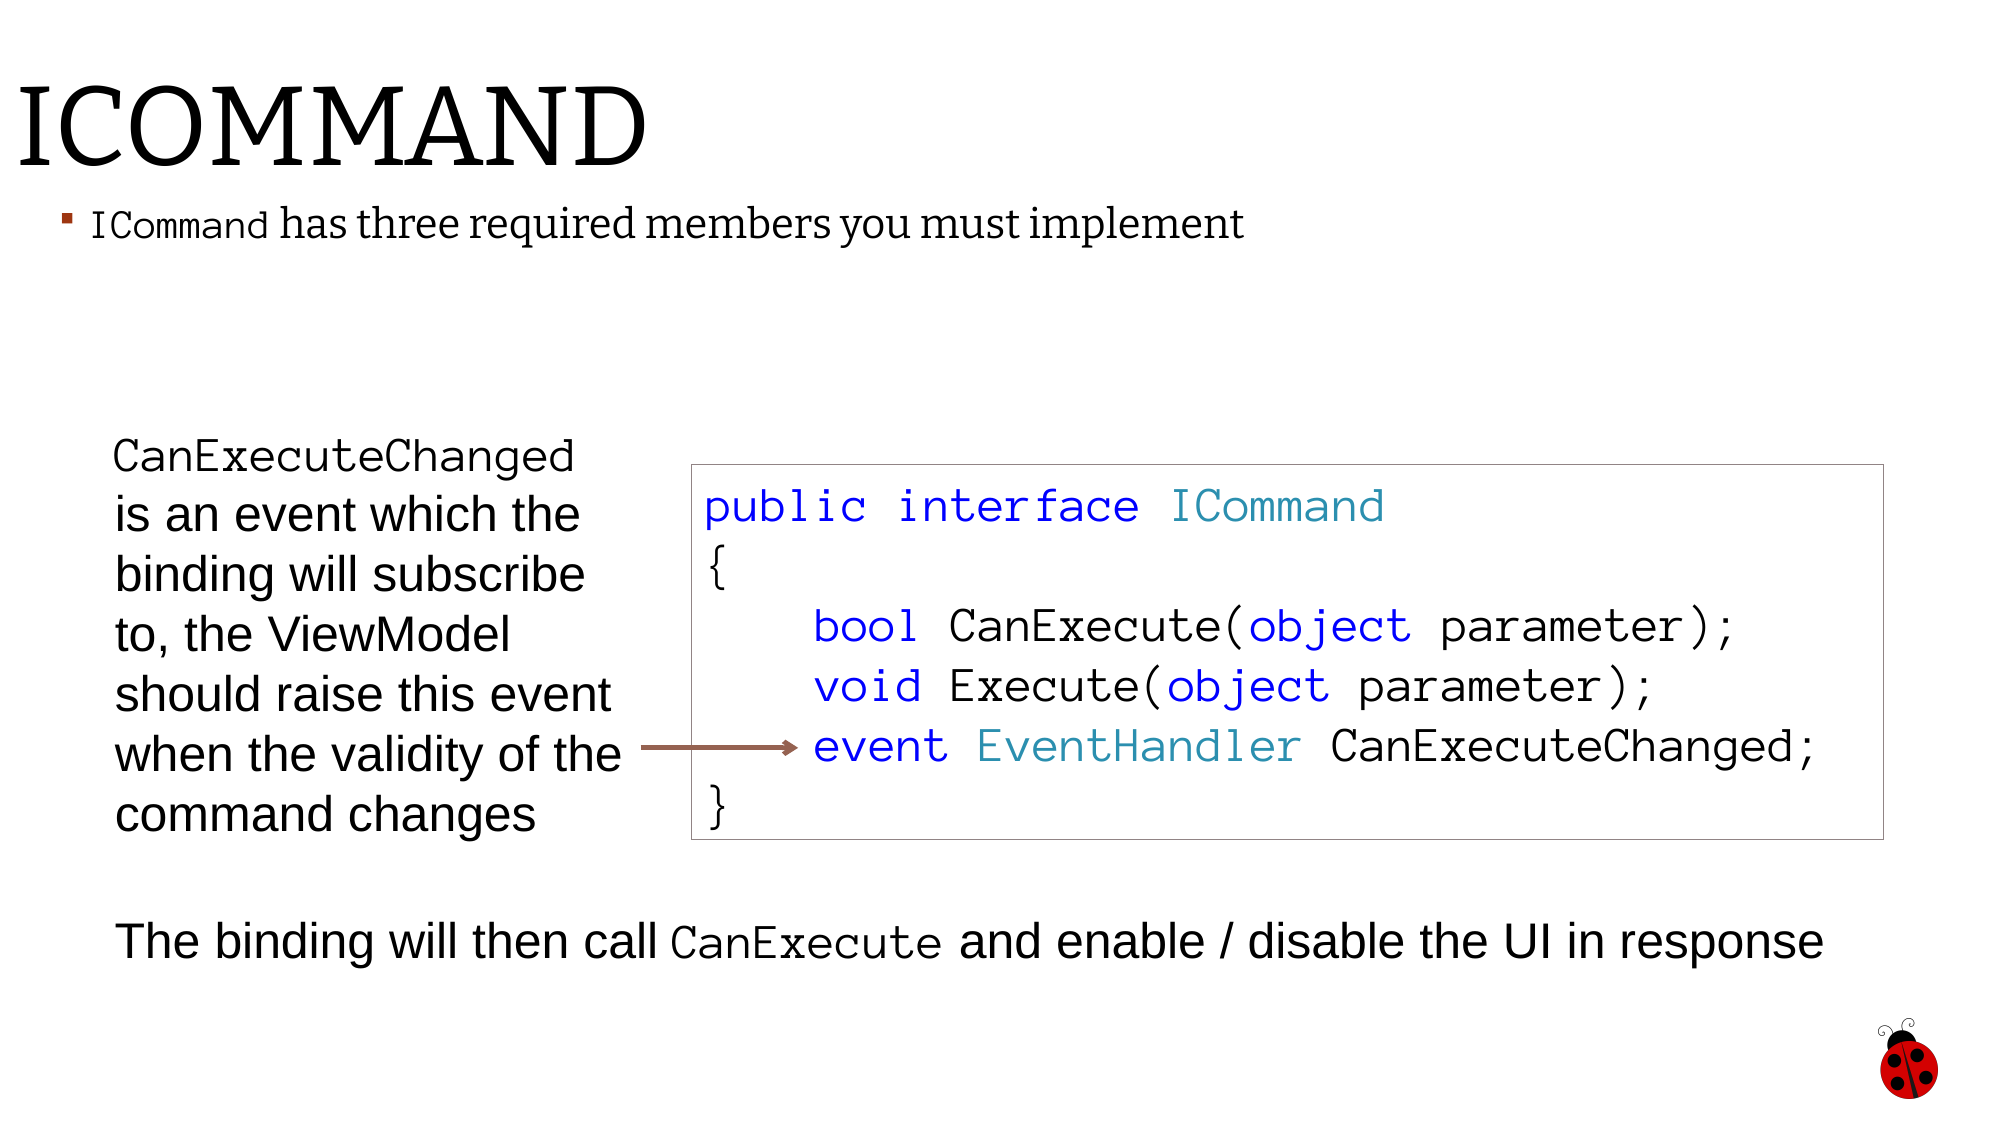

# ICommand
ICommand has three required members you must implement
CanExecuteChanged is an event which the binding will subscribe to, the ViewModel should raise this event when the validity of the command changes
The binding will then call CanExecute and enable / disable the UI in response
public interface ICommand
{
    bool CanExecute(object parameter);
    void Execute(object parameter);
    event EventHandler CanExecuteChanged;
}